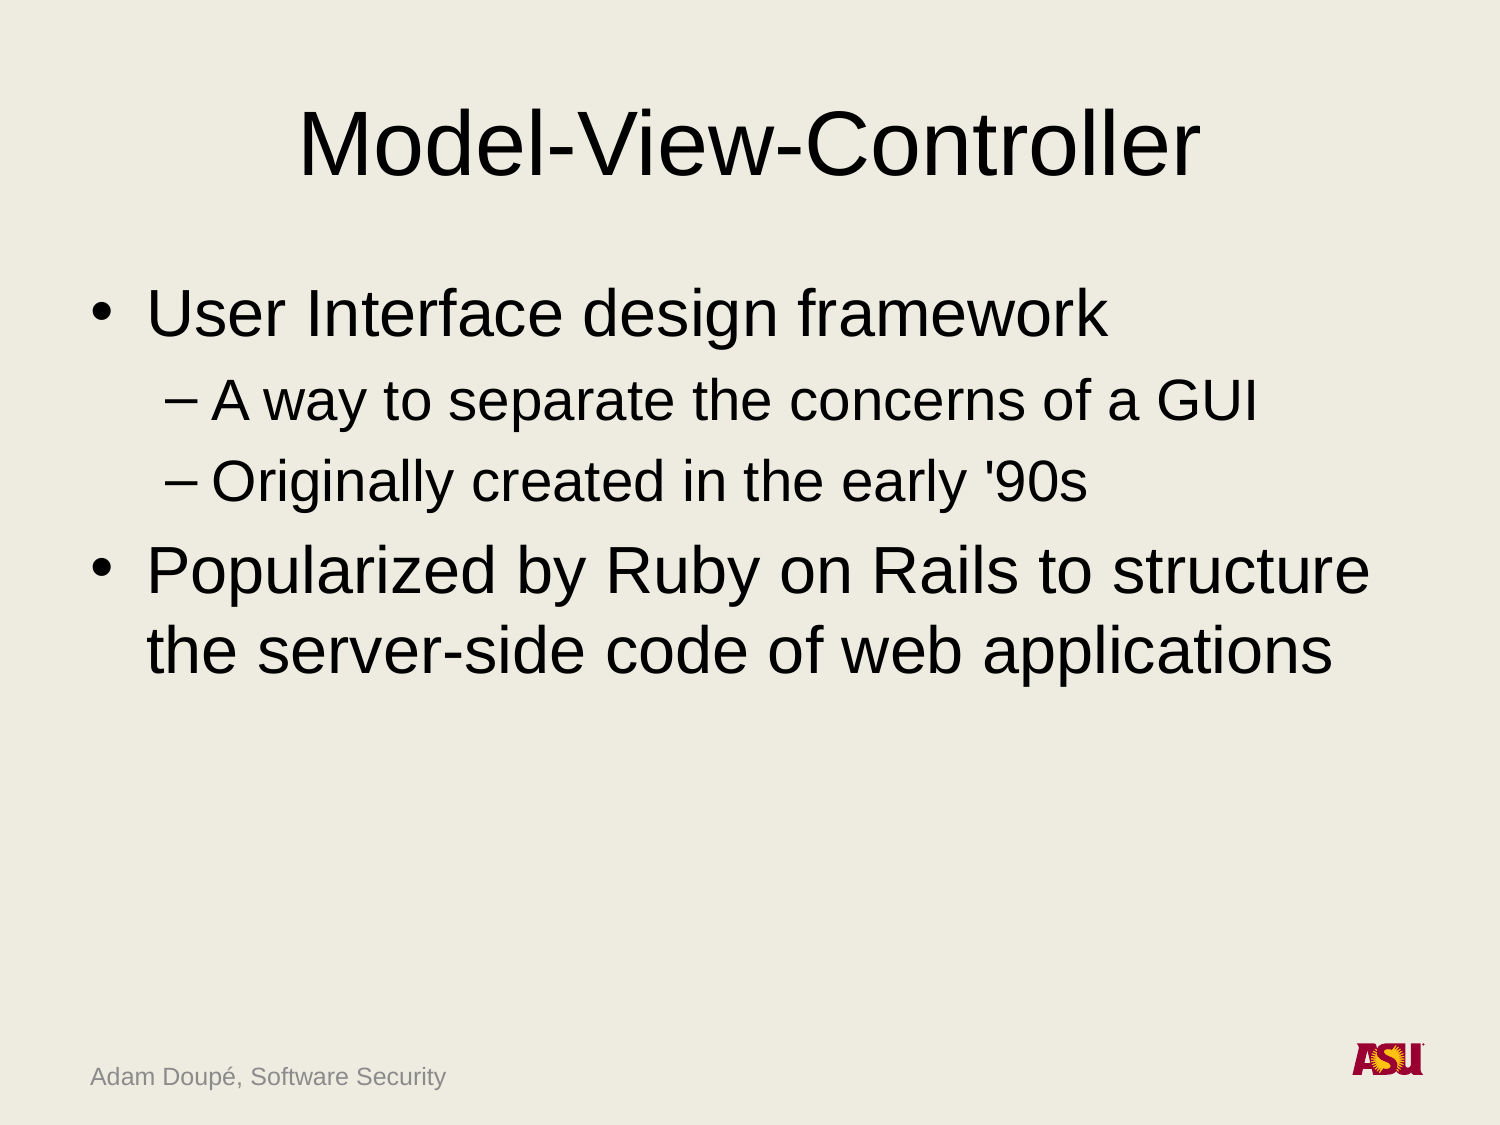

# Model-View-Controller
User Interface design framework
A way to separate the concerns of a GUI
Originally created in the early '90s
Popularized by Ruby on Rails to structure the server-side code of web applications